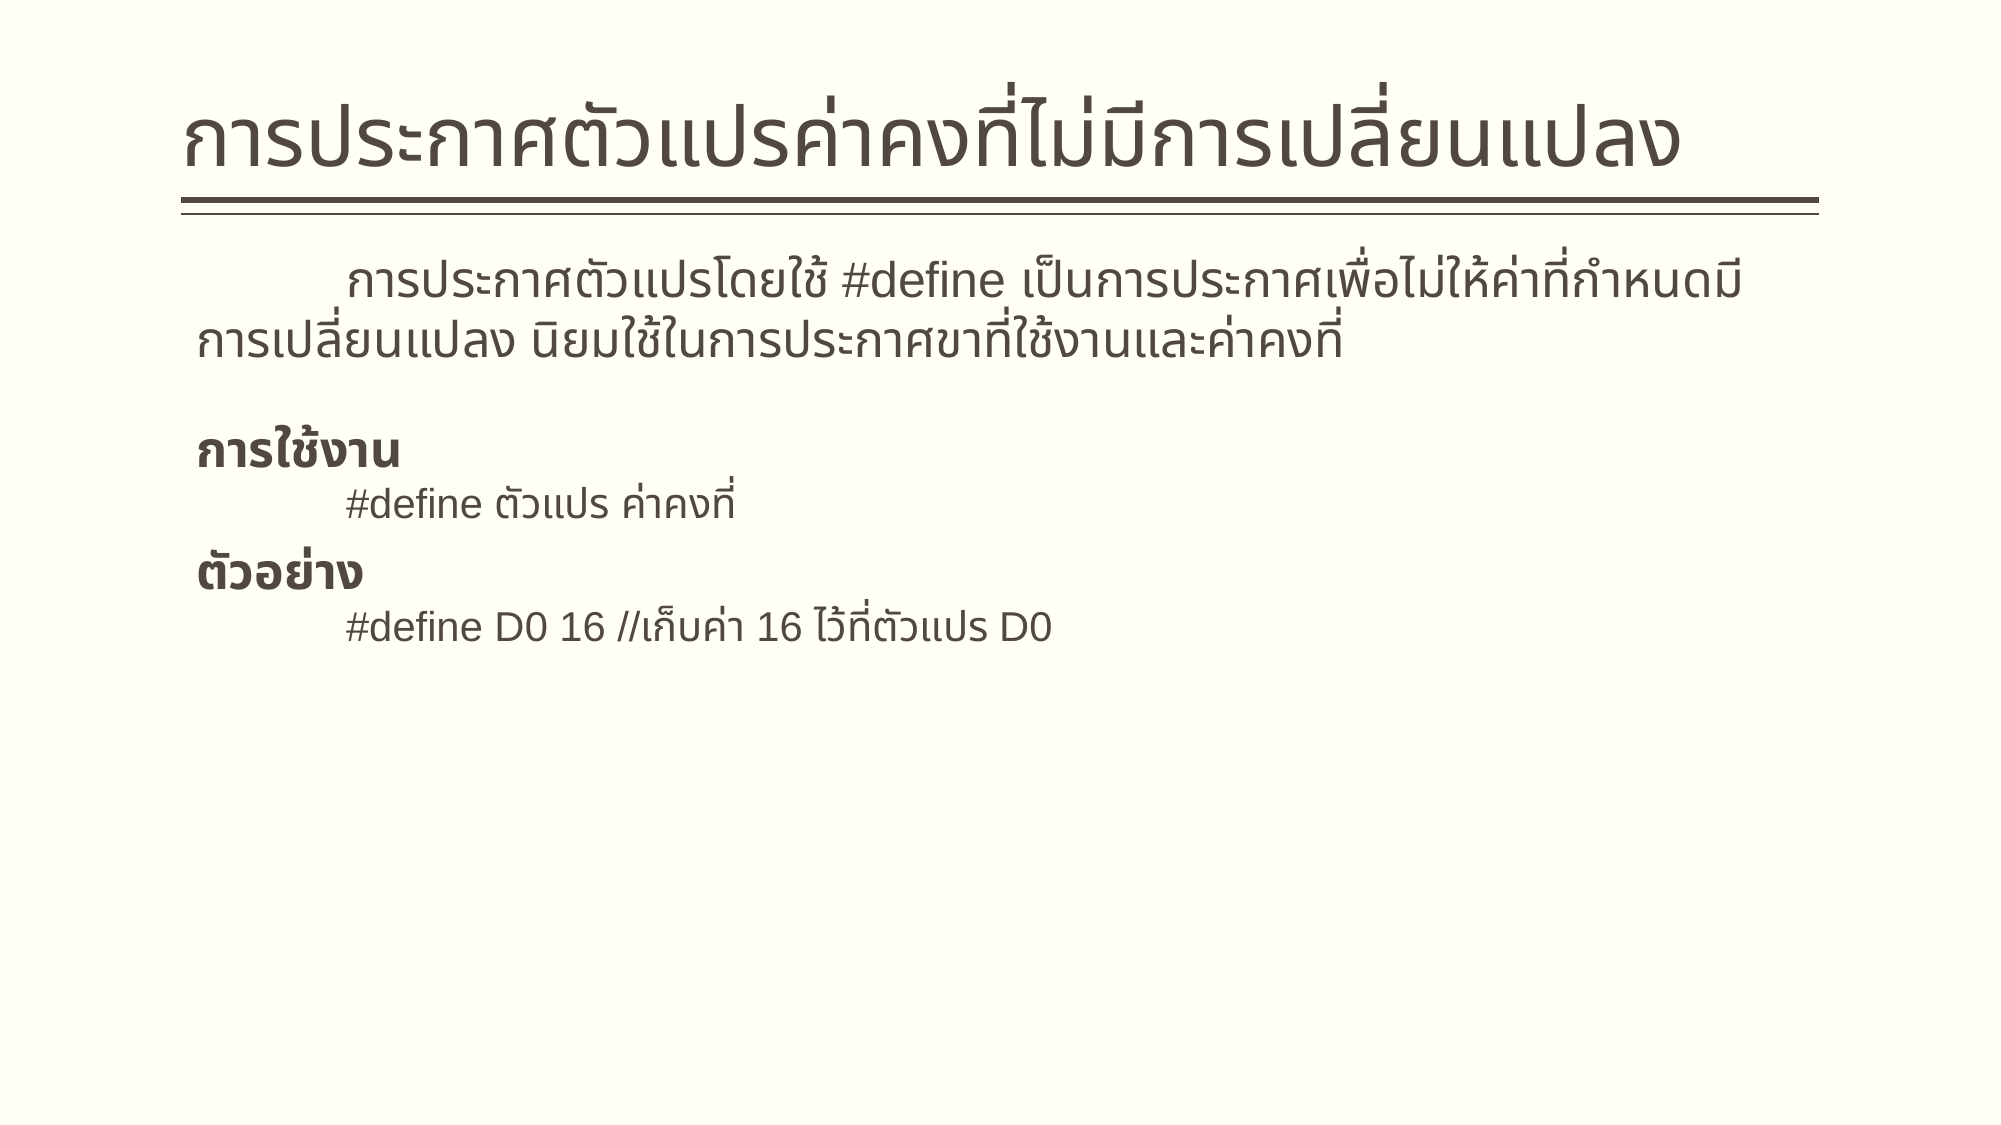

# การประกาศตัวแปรค่าคงที่ไม่มีการเปลี่ยนแปลง
	การประกาศตัวแปรโดยใช้ #define เป็นการประกาศเพื่อไม่ให้ค่าที่กำหนดมีการเปลี่ยนแปลง นิยมใช้ในการประกาศขาที่ใช้งานและค่าคงที่

การใช้งาน
	#define ตัวแปร ค่าคงที่

ตัวอย่าง
	#define D0 16 //เก็บค่า 16 ไว้ที่ตัวแปร D0